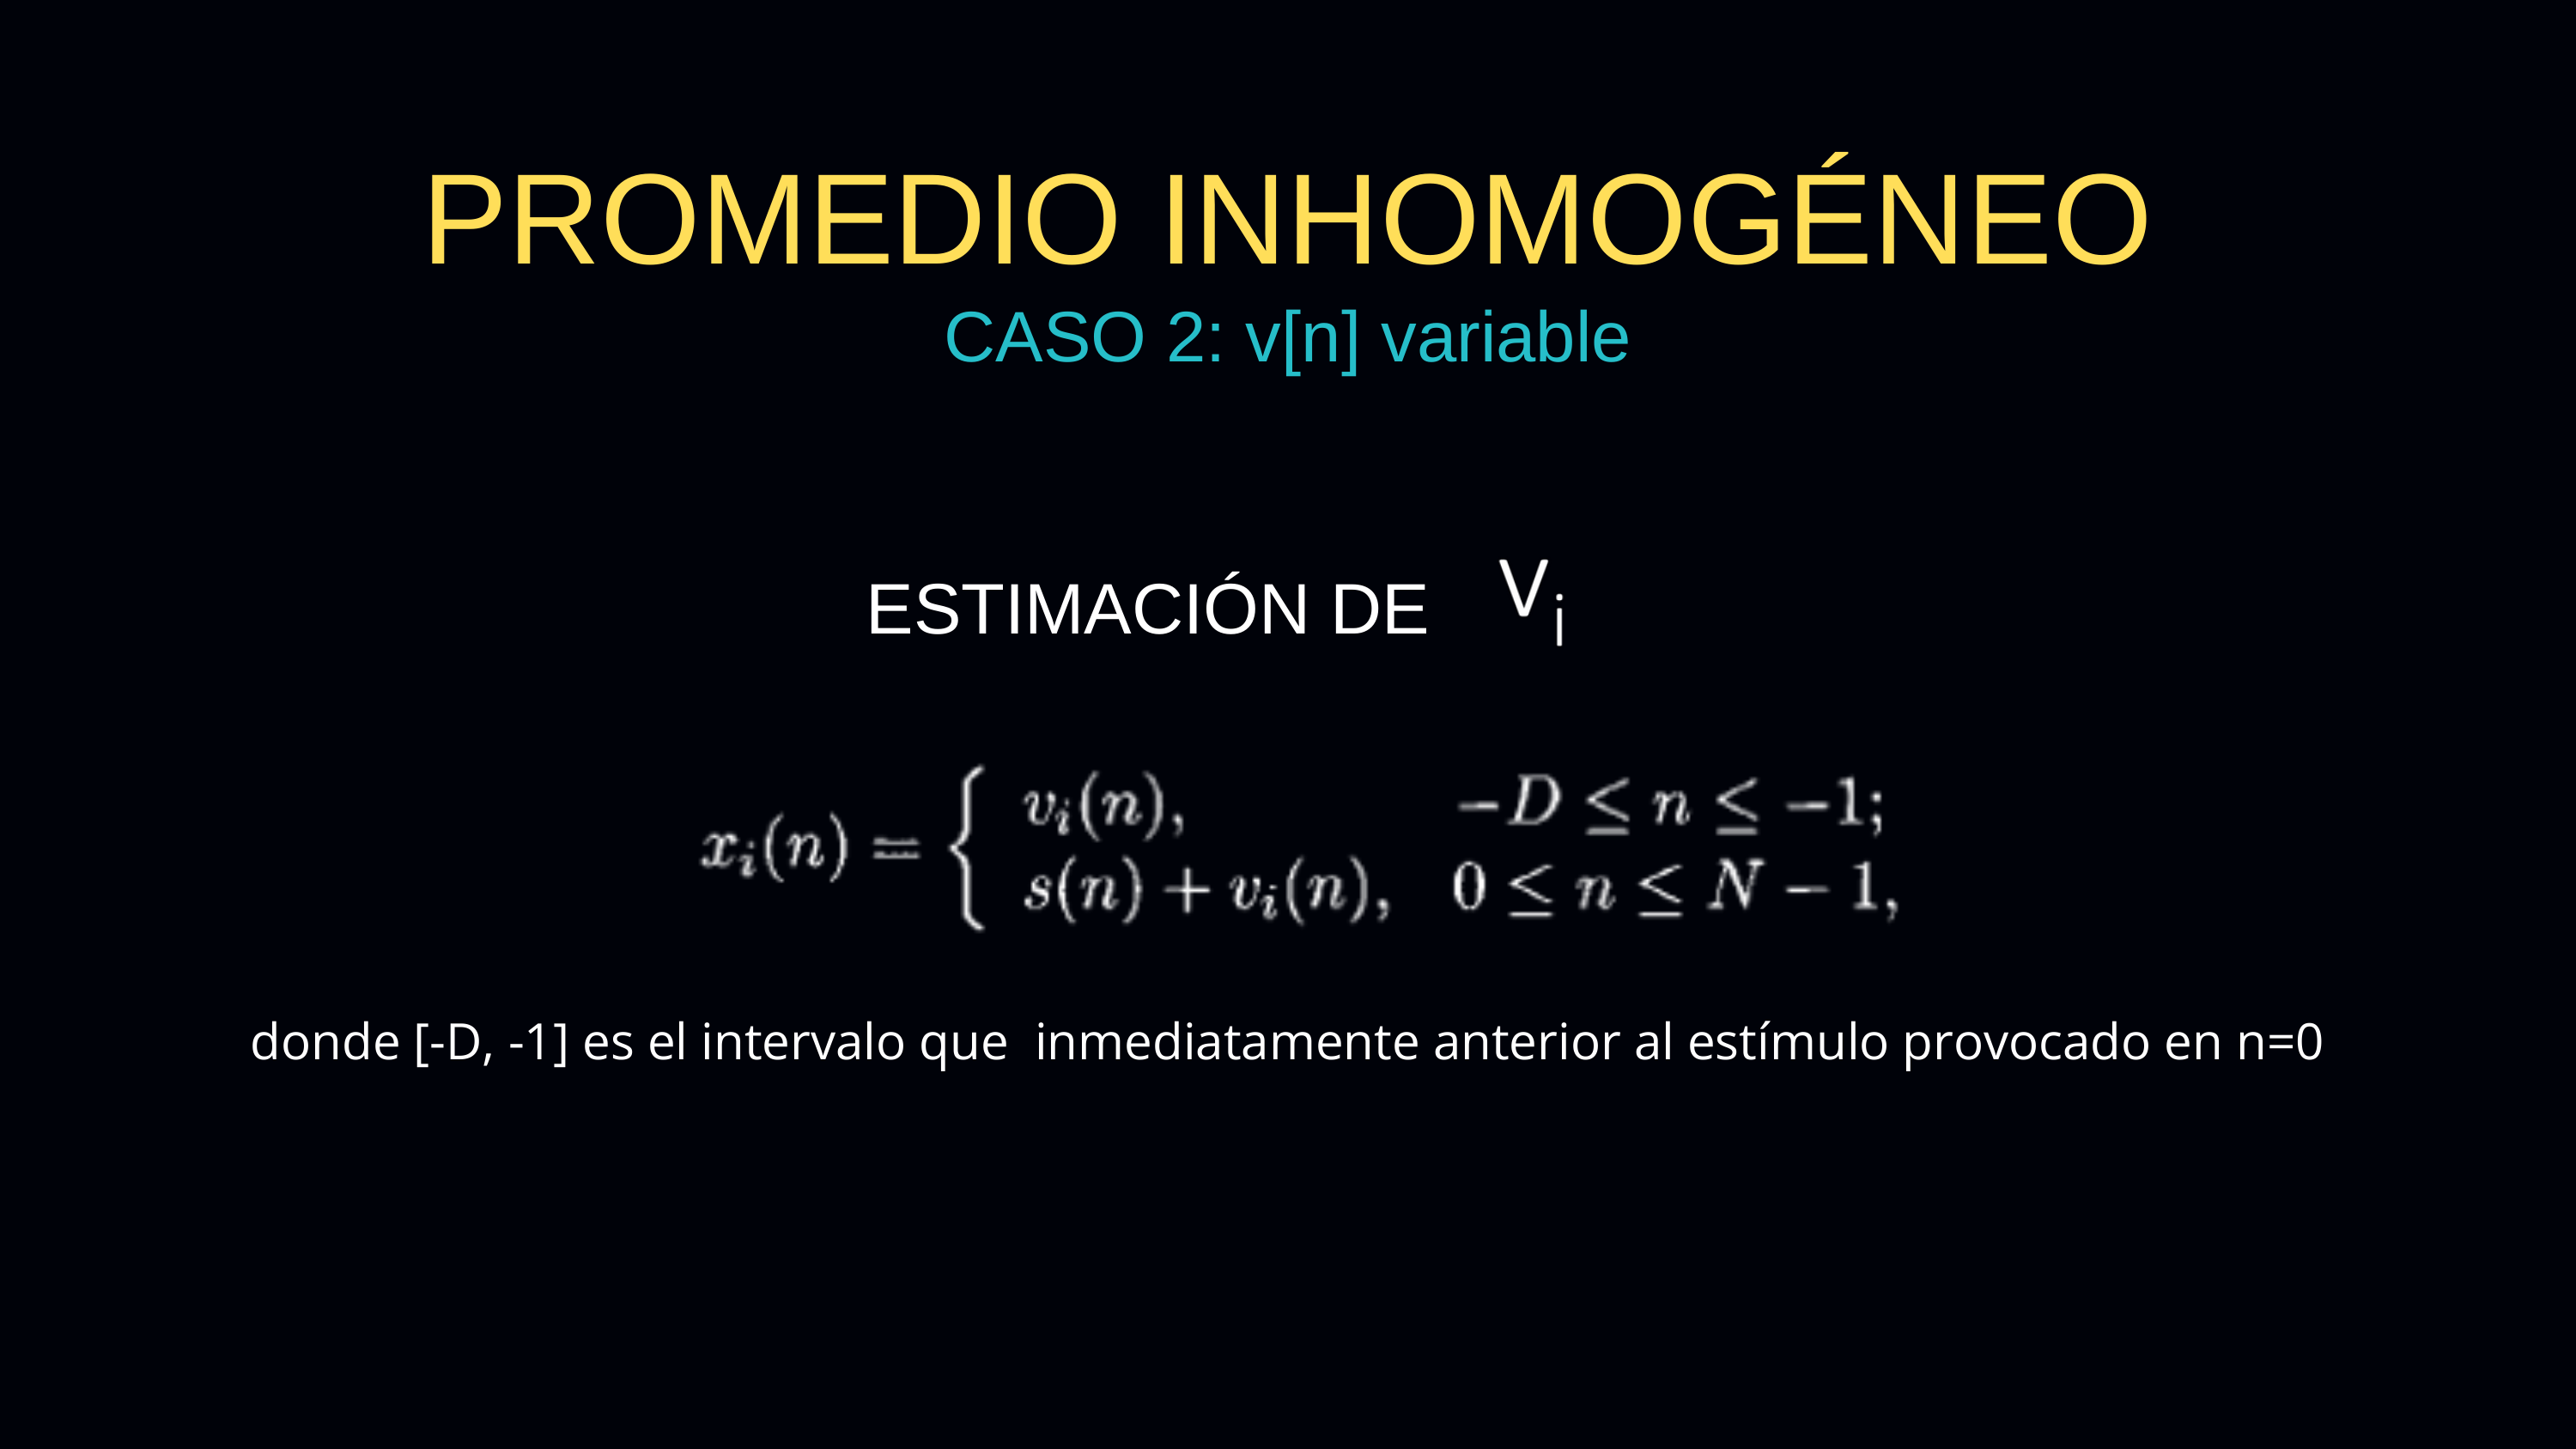

PROMEDIO INHOMOGÉNEO
CASO 2: v[n] variable

ESTIMACIÓN DE

donde [-D, -1] es el intervalo que  inmediatamente anterior al estímulo provocado en n=0